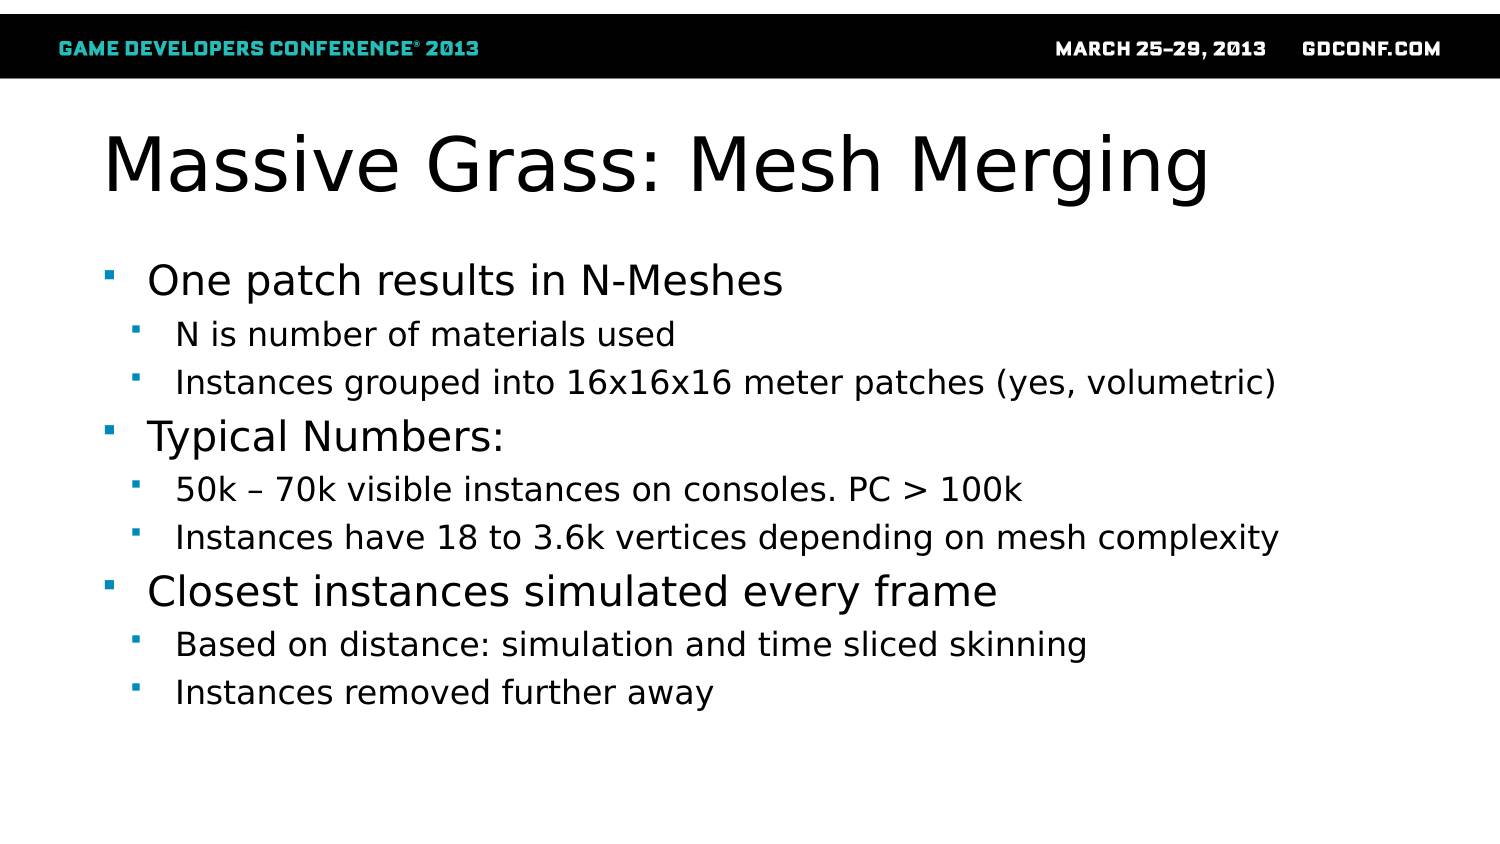

Massive Grass: Mesh Merging
One patch results in N-Meshes
N is number of materials used
Instances grouped into 16x16x16 meter patches (yes, volumetric)
Typical Numbers:
50k – 70k visible instances on consoles. PC > 100k
Instances have 18 to 3.6k vertices depending on mesh complexity
Closest instances simulated every frame
Based on distance: simulation and time sliced skinning
Instances removed further away